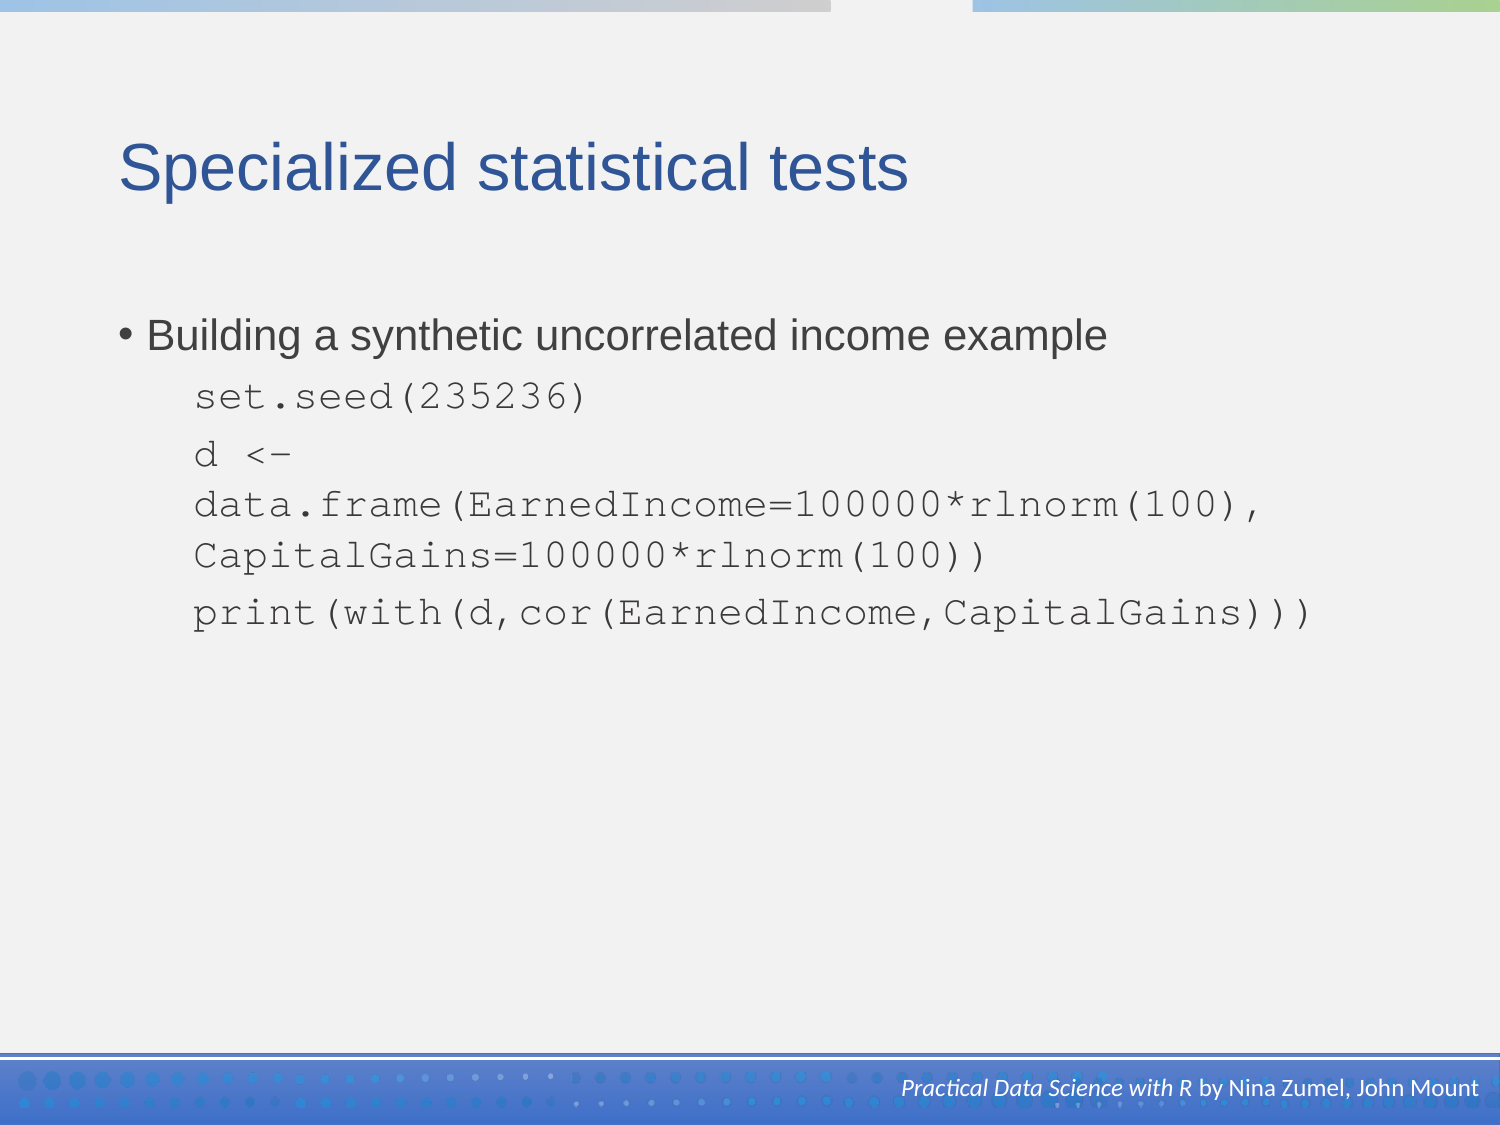

# Specialized statistical tests
Building a synthetic uncorrelated income example
set.seed(235236)
d <- data.frame(EarnedIncome=100000*rlnorm(100),  CapitalGains=100000*rlnorm(100))
print(with(d,cor(EarnedIncome,CapitalGains)))
Practical Data Science with R by Nina Zumel, John Mount